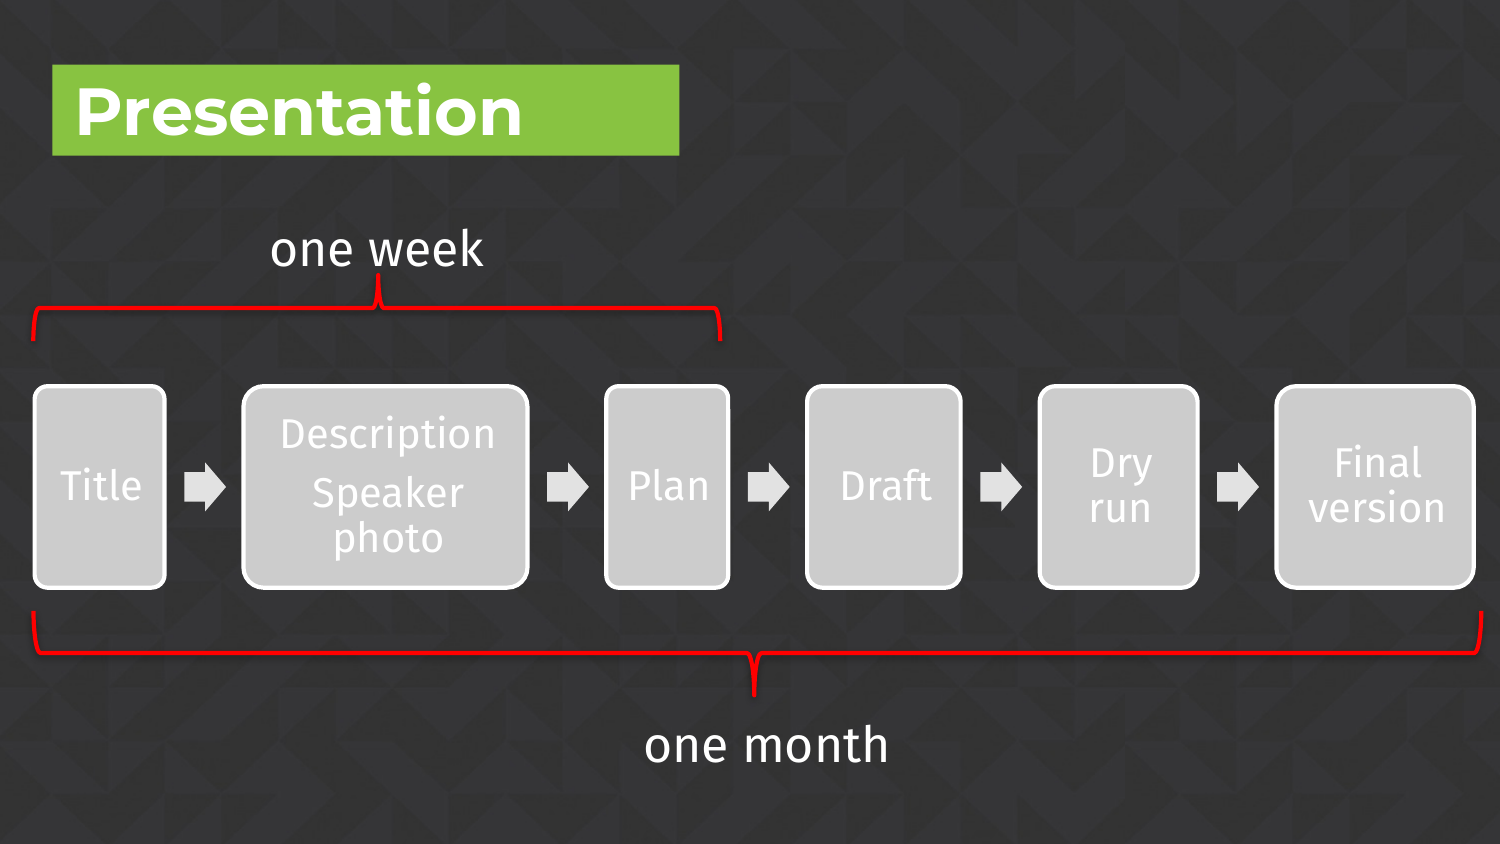

Title

Description
Speaker photo

Plan

Draft

Dry run

Final version
Presentation
one week
one month